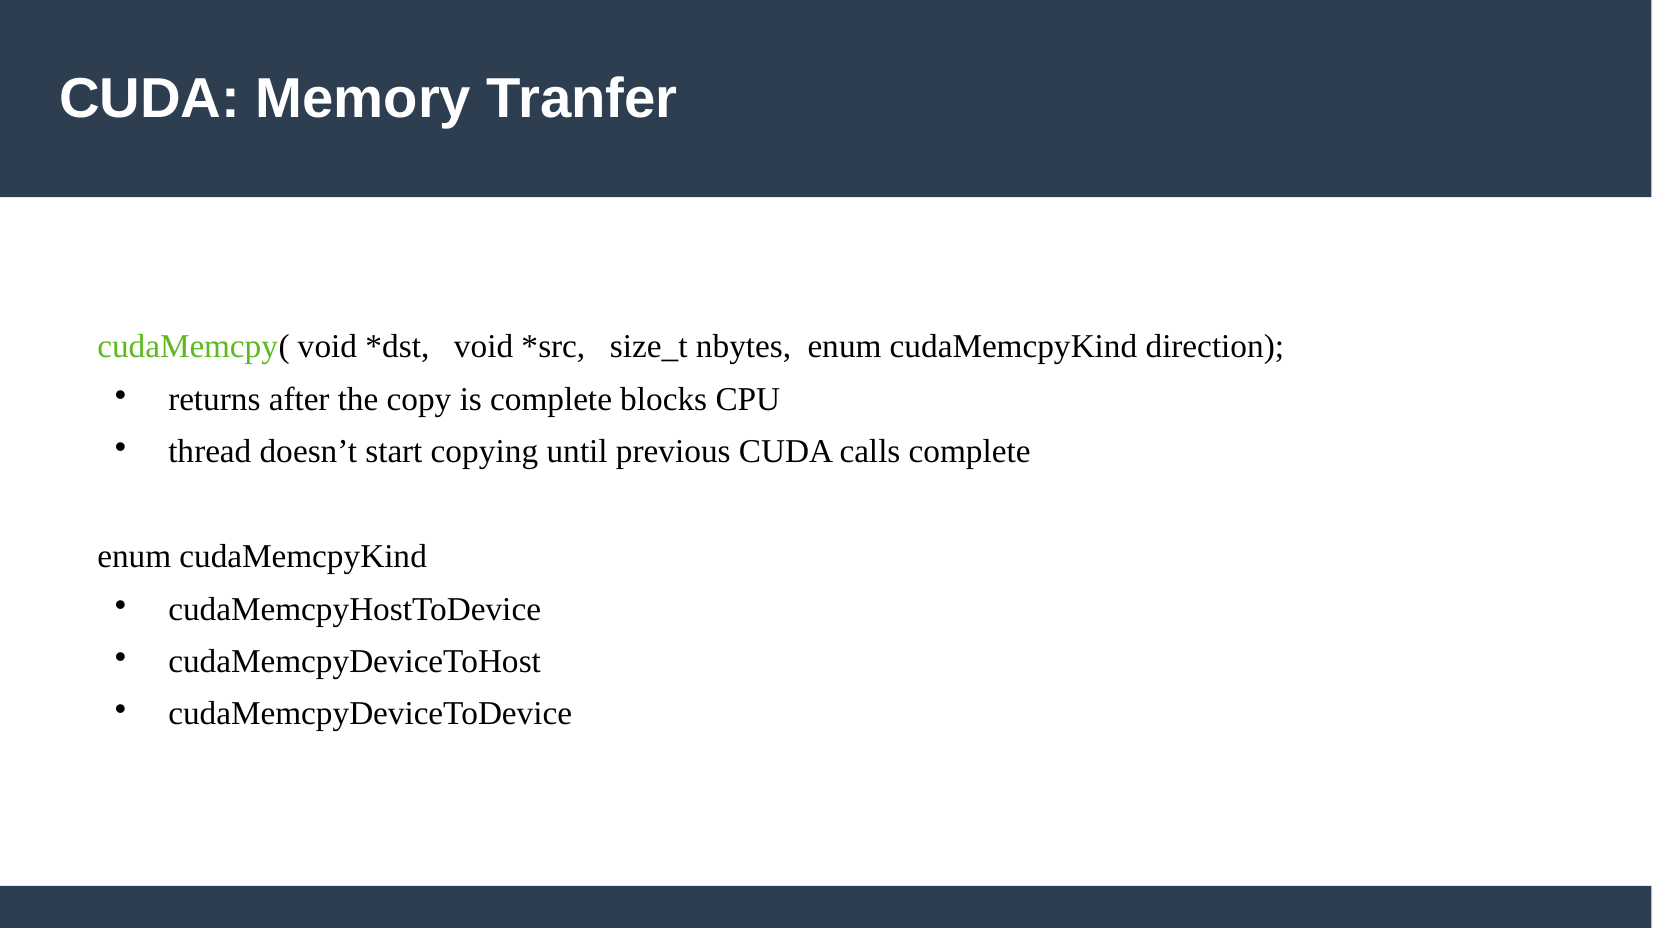

CUDA: Memory Tranfer
cudaMemcpy( void *dst,   void *src,   size_t nbytes,  enum cudaMemcpyKind direction);
returns after the copy is complete blocks CPU
thread doesn’t start copying until previous CUDA calls complete

enum cudaMemcpyKind
cudaMemcpyHostToDevice
cudaMemcpyDeviceToHost
cudaMemcpyDeviceToDevice